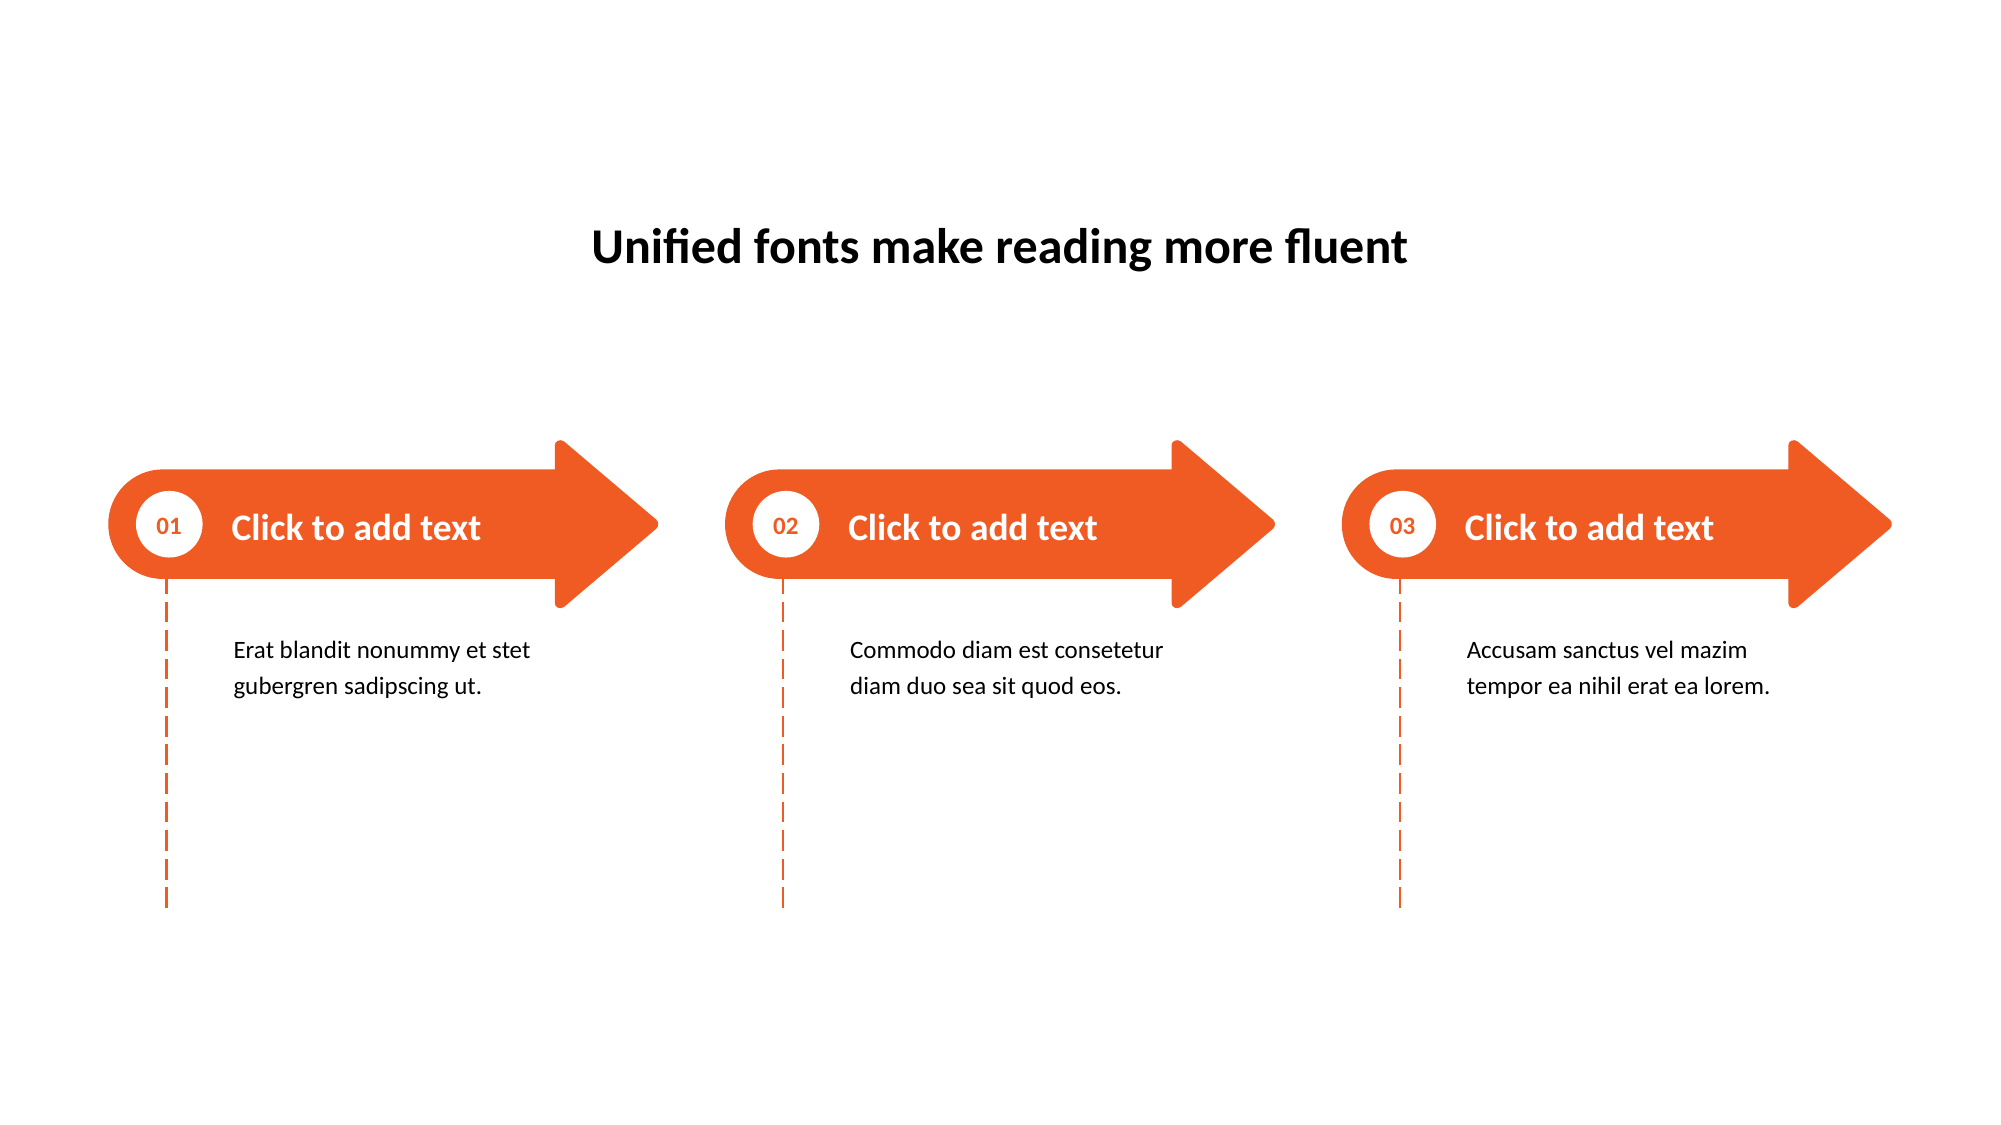

Unified fonts make reading more fluent

01
Click to add text
Erat blandit nonummy et stet gubergren sadipscing ut.

02
Click to add text
Commodo diam est consetetur diam duo sea sit quod eos.

03
Click to add text
Accusam sanctus vel mazim tempor ea nihil erat ea lorem.